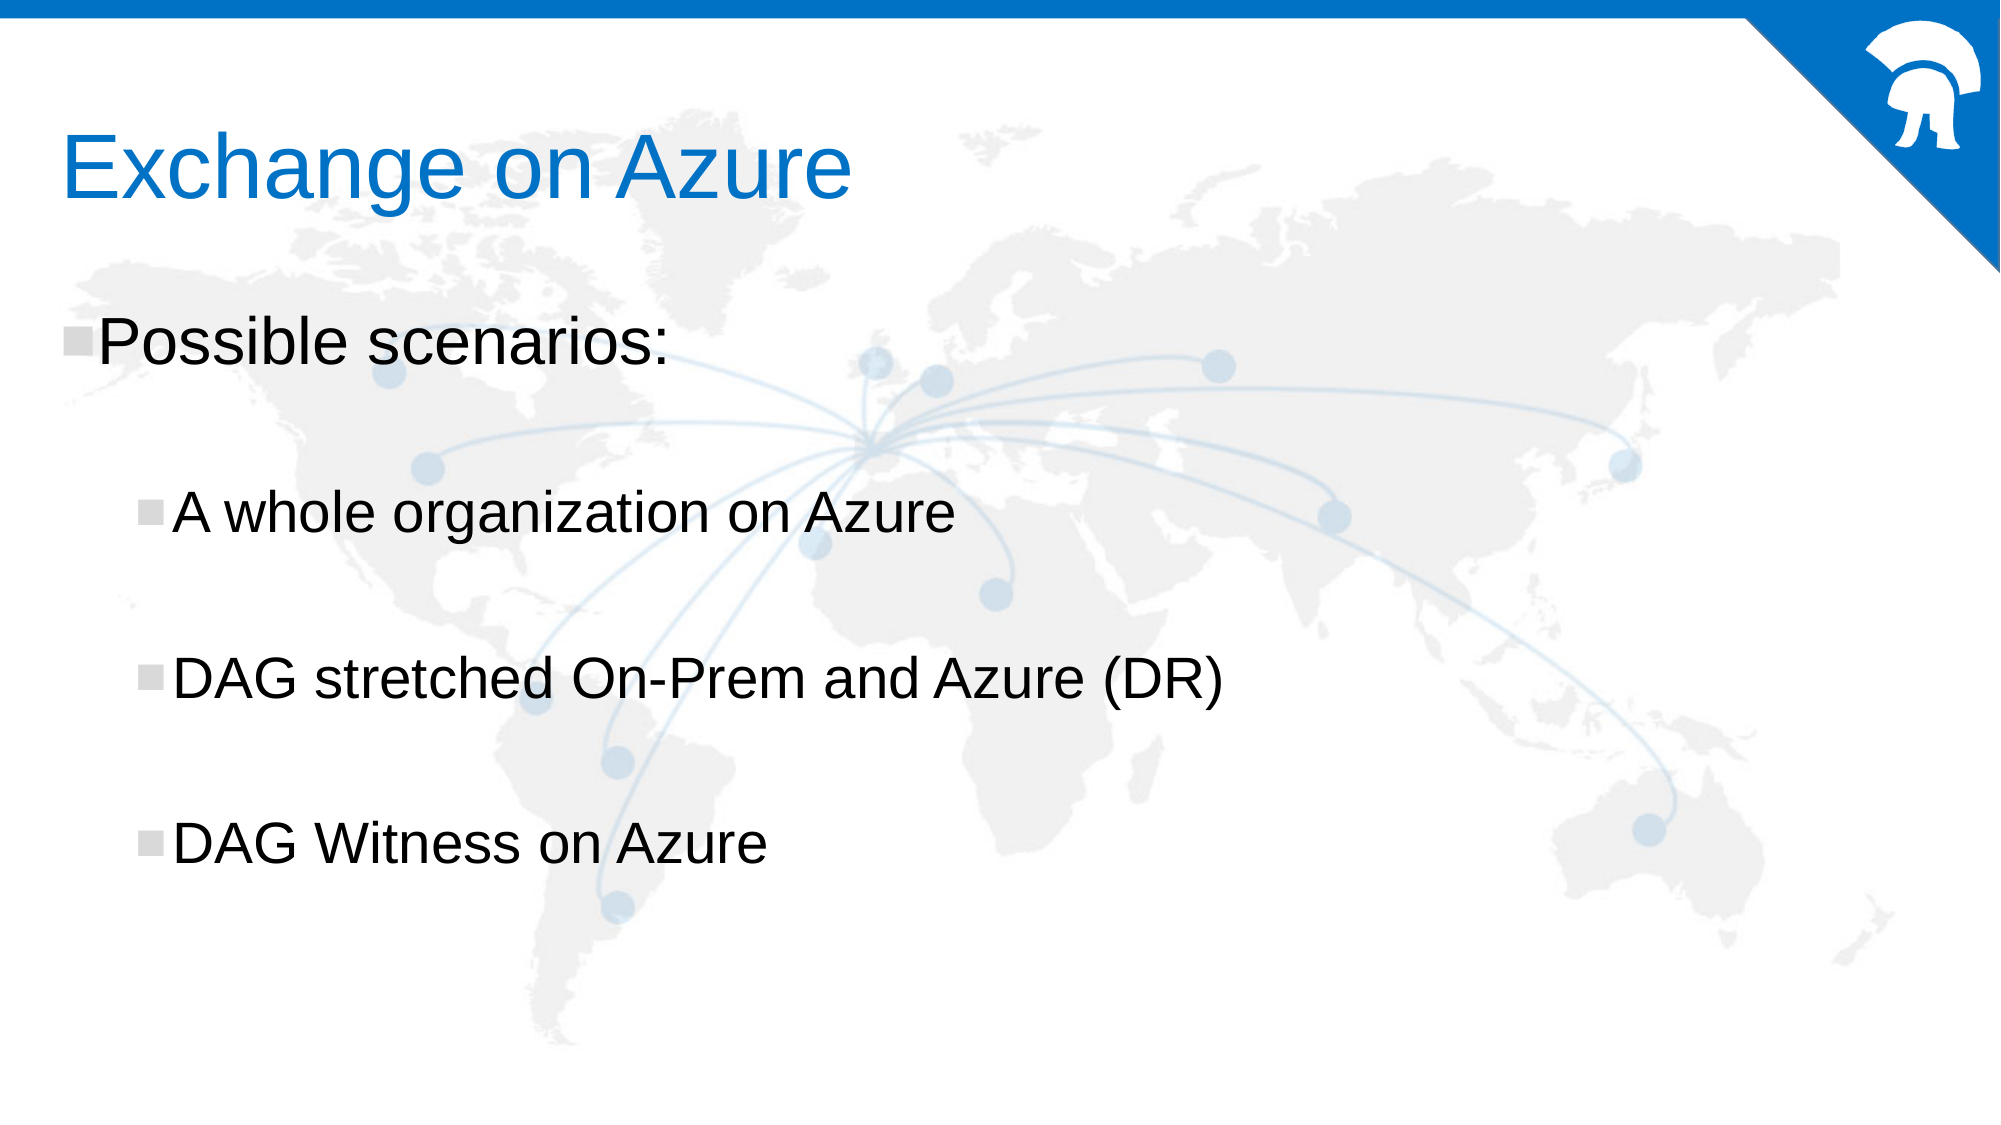

# Exchange on Azure
Possible scenarios:

A whole organization on Azure

DAG stretched On-Prem and Azure (DR)

DAG Witness on Azure